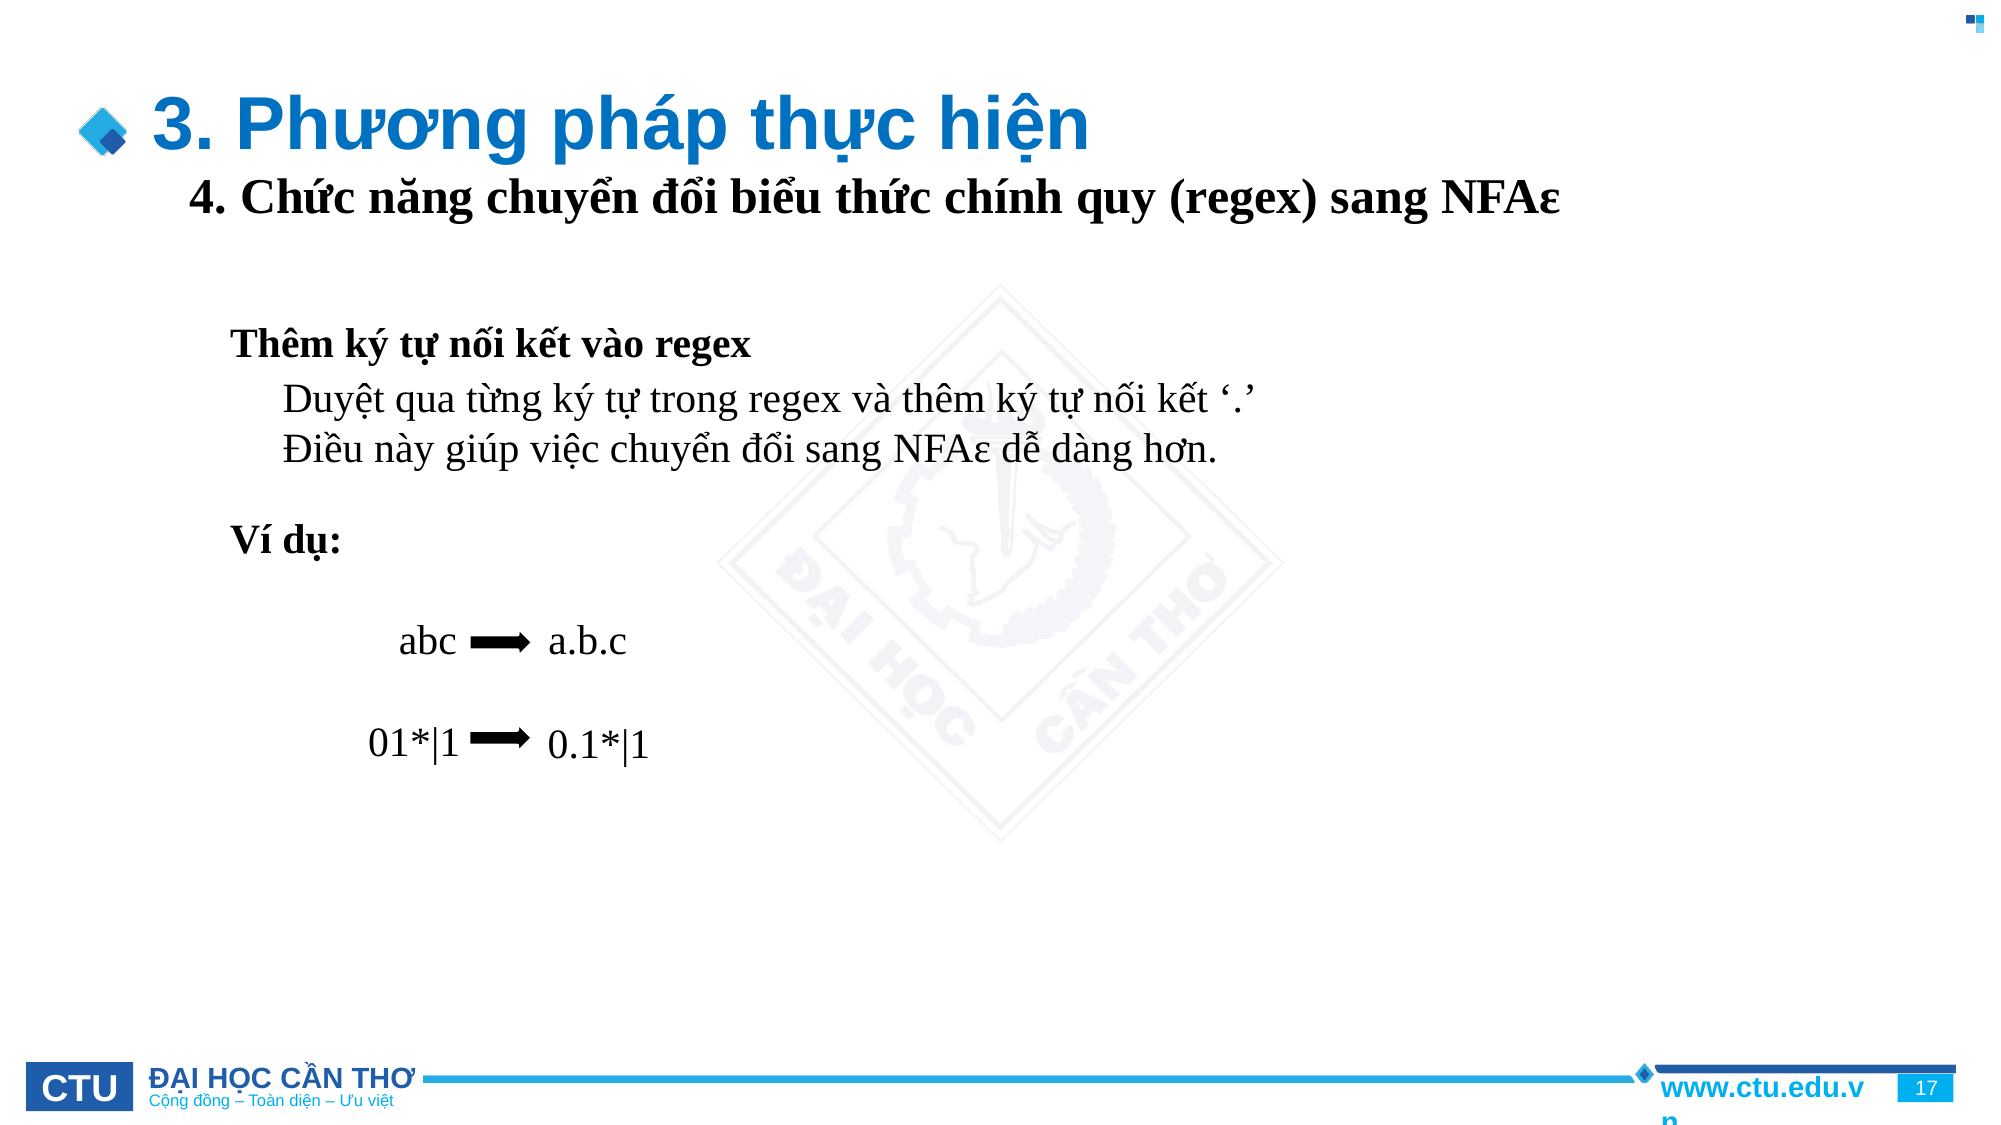

# 3. Phương pháp thực hiện
4. Chức năng chuyển đổi biểu thức chính quy (regex) sang NFAε
Thêm ký tự nối kết vào regex
Duyệt qua từng ký tự trong regex và thêm ký tự nối kết ‘.’
Điều này giúp việc chuyển đổi sang NFAε dễ dàng hơn.
Ví dụ:
abc
a.b.c

01*|1
0.1*|1